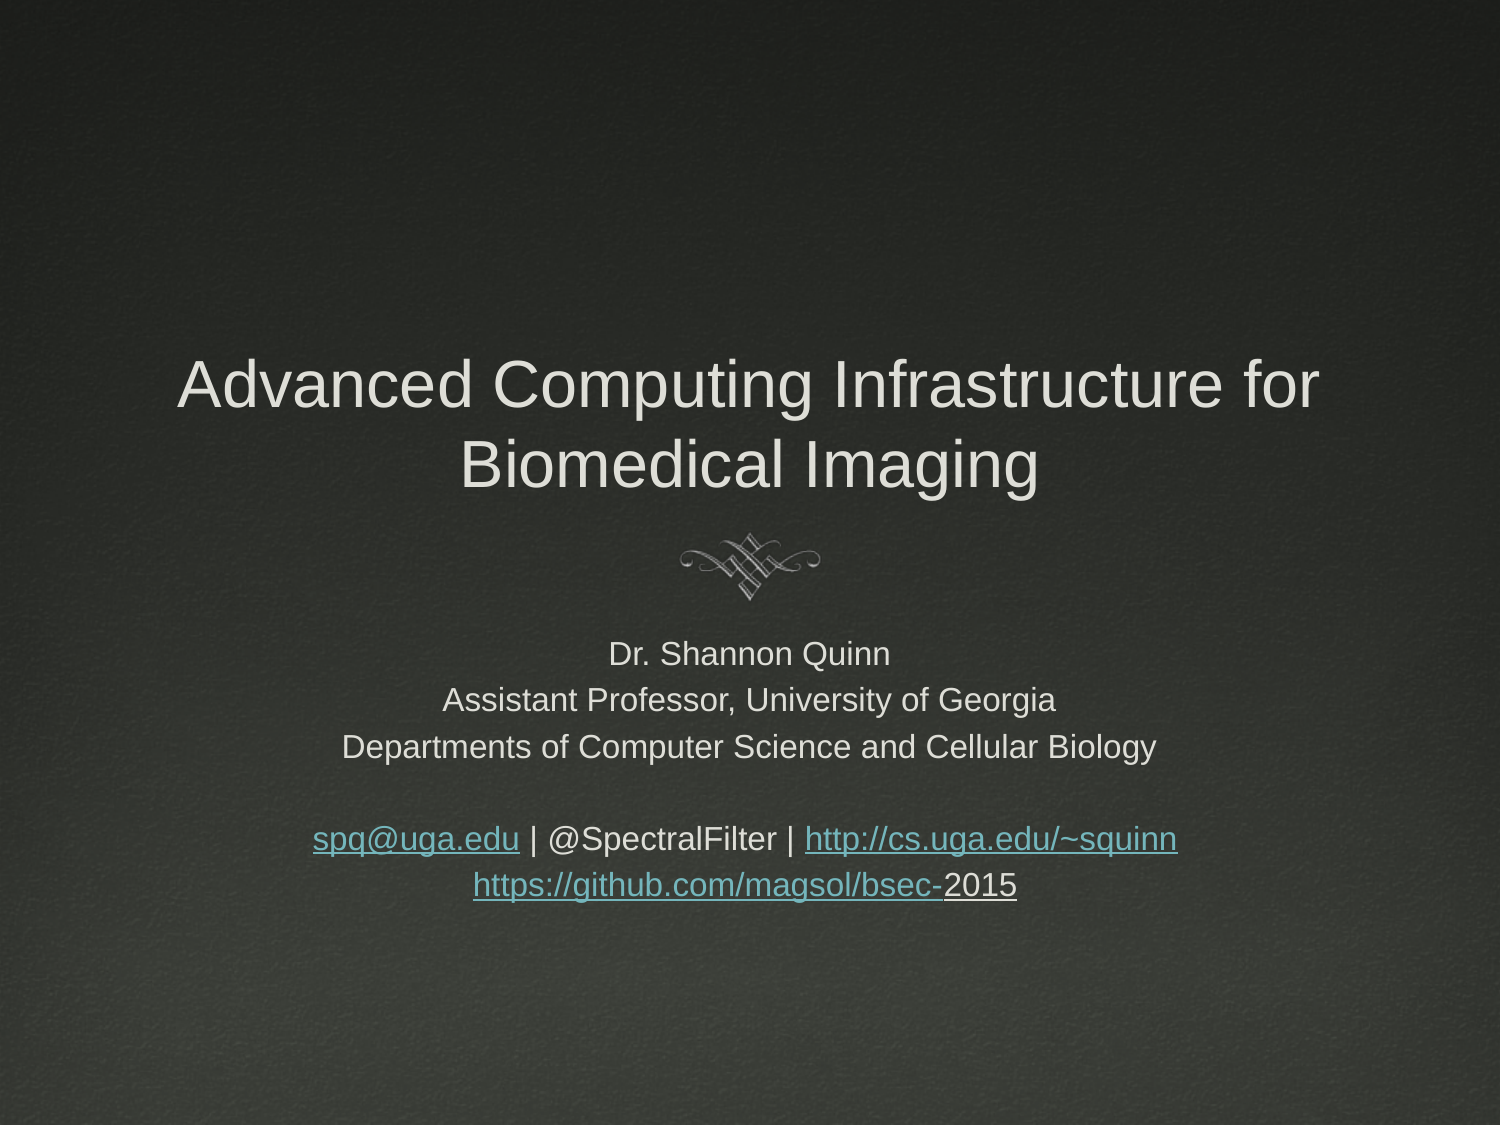

# Advanced Computing Infrastructure for Biomedical Imaging
Dr. Shannon Quinn
Assistant Professor, University of Georgia
Departments of Computer Science and Cellular Biology

spq@uga.edu | @SpectralFilter | http://cs.uga.edu/~squinn
https://github.com/magsol/bsec-2015